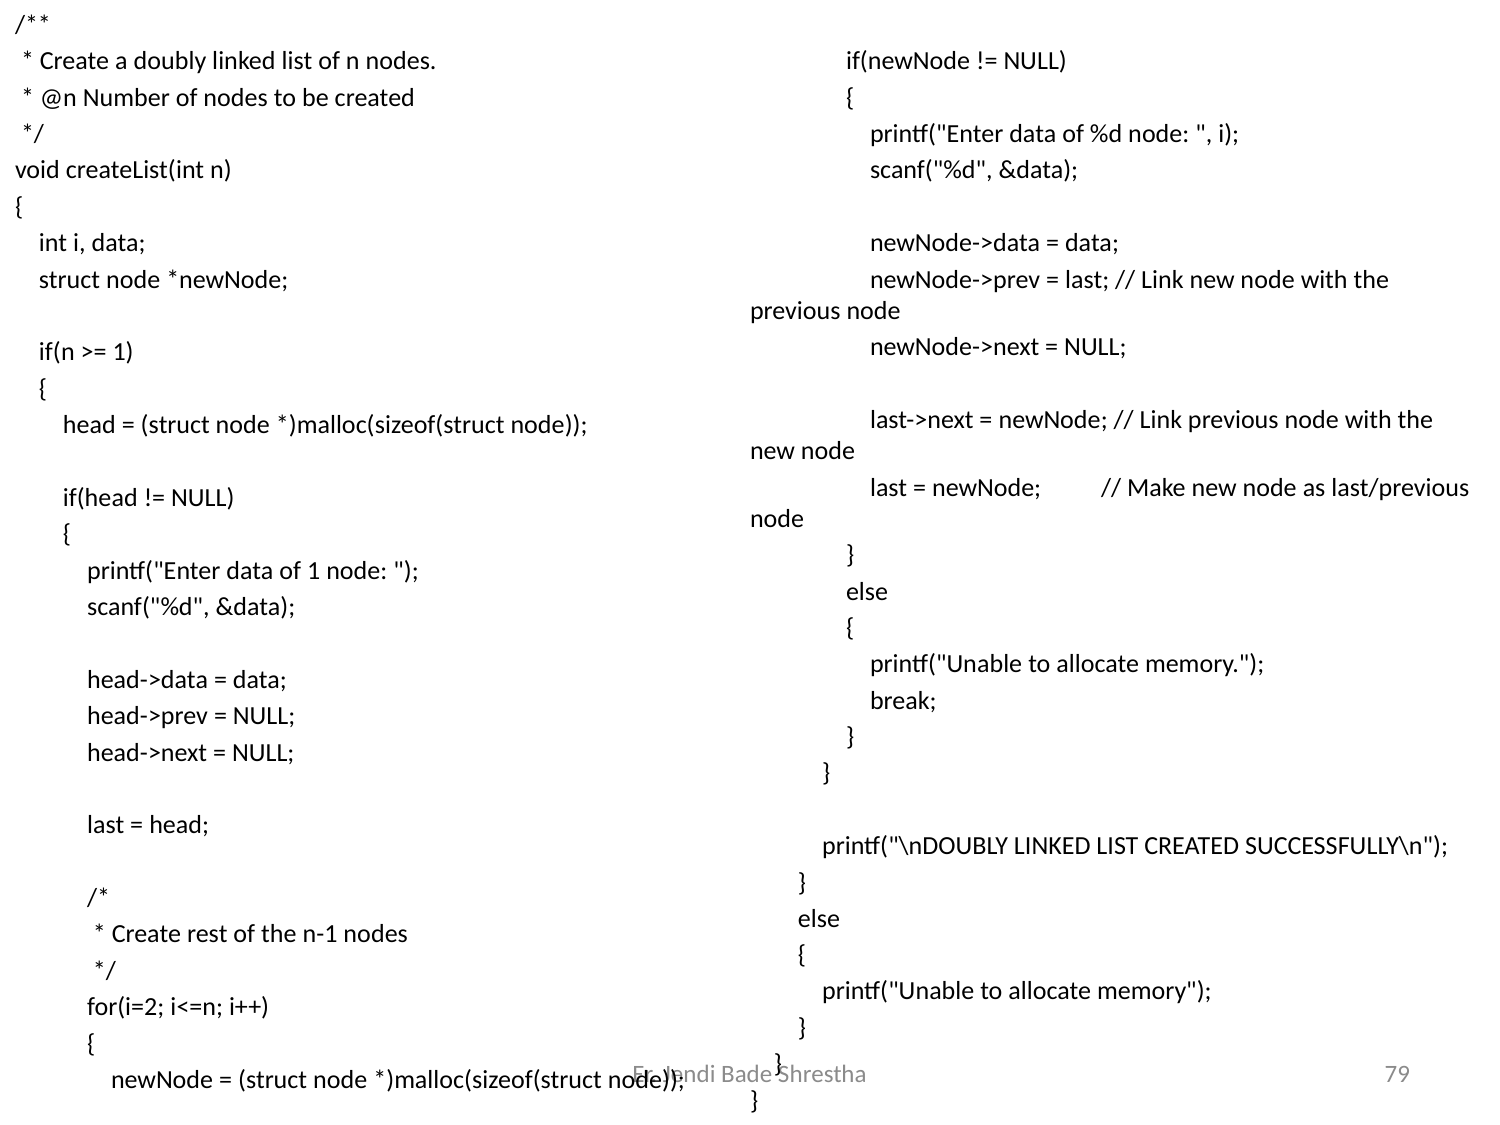

/**
 * Create a doubly linked list of n nodes.
 * @n Number of nodes to be created
 */
void createList(int n)
{
    int i, data;
    struct node *newNode;

    if(n >= 1)
    {
        head = (struct node *)malloc(sizeof(struct node));

        if(head != NULL)
        {
            printf("Enter data of 1 node: ");
            scanf("%d", &data);

            head->data = data;
            head->prev = NULL;
            head->next = NULL;

            last = head;

            /*
             * Create rest of the n-1 nodes
             */
            for(i=2; i<=n; i++)
            {
                newNode = (struct node *)malloc(sizeof(struct node));

                if(newNode != NULL)
                {
                    printf("Enter data of %d node: ", i);
                    scanf("%d", &data);

                    newNode->data = data;
                    newNode->prev = last; // Link new node with the previous node
                    newNode->next = NULL;

                    last->next = newNode; // Link previous node with the new node
                    last = newNode;          // Make new node as last/previous node
                }
                else
                {
                    printf("Unable to allocate memory.");
                    break;
                }
            }

            printf("\nDOUBLY LINKED LIST CREATED SUCCESSFULLY\n");
        }
        else
        {
            printf("Unable to allocate memory");
        }
    }
}
Er. Jendi Bade Shrestha
79